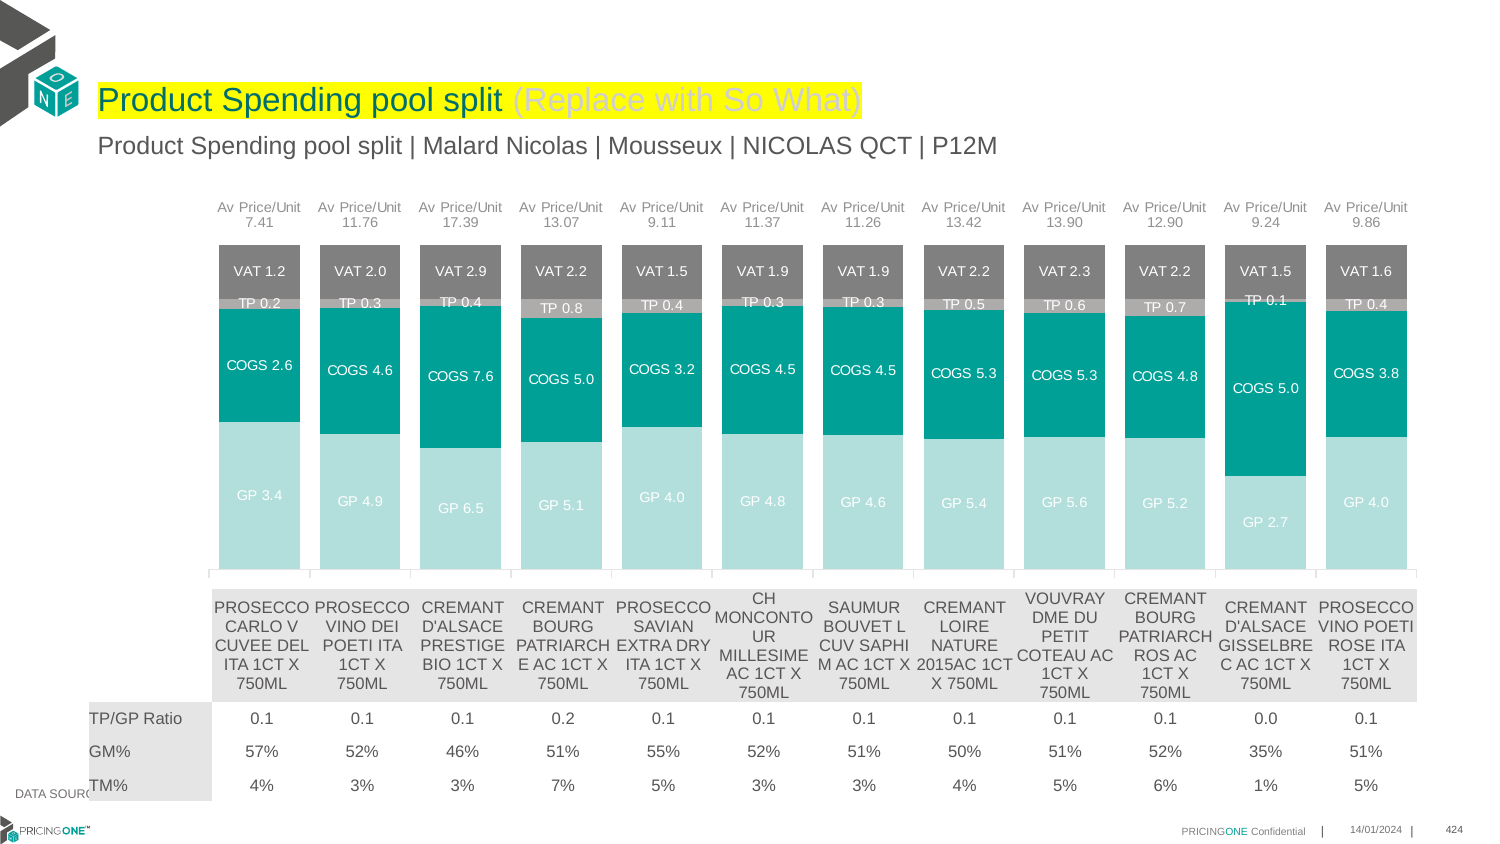

# Product Spending pool split (Replace with So What)
Product Spending pool split | Malard Nicolas | Mousseux | NICOLAS QCT | P12M

### Chart

| Category | GP | COGS | TP | VAT |
|---|---|---|---|---|
| Av Price/Unit 7.41 | 3.3558954429843153 | 2.5789479440440863 | 0.23849983750176662 | 1.2346686449060331 |
| Av Price/Unit 11.76 | 4.89998621711745 | 4.5774558725453875 | 0.32557674447326335 | 1.9606026923551911 |
| Av Price/Unit 17.39 | 6.4753900556881465 | 7.642292124105011 | 0.37250609917793653 | 2.898037655794218 |
| Av Price/Unit 13.07 | 5.1243916218779635 | 4.978519285488461 | 0.7859668879755528 | 2.1777848034566323 |
| Av Price/Unit 9.11 | 3.990921123899797 | 3.2043480027081923 | 0.39293519145414724 | 1.5176408636124288 |
| Av Price/Unit 11.37 | 4.7536651849084794 | 4.464613933507658 | 0.25345541028514873 | 1.8943469057402542 |
| Av Price/Unit 11.26 | 4.645386730872125 | 4.4567130551096845 | 0.28086119136793464 | 1.8765828428749751 |
| Av Price/Unit 13.42 | 5.397534090909091 | 5.33069090909091 | 0.4549475378787893 | 2.2366240530303028 |
| Av Price/Unit 13.90 | 5.6488645333333345 | 5.3274370666666675 | 0.6088835851851879 | 2.317037037037035 |
| Av Price/Unit 12.90 | 5.235849958088852 | 4.822433277451802 | 0.693323358480022 | 2.150321318804134 |
| Av Price/Unit 9.24 | 2.6524196428571427 | 4.952792207792208 | 0.0929753787878802 | 1.5396374458874449 |
| Av Price/Unit 9.86 | 4.022803053435116 | 3.8160160305343513 | 0.38001043256997313 | 1.6437659033078895 |
|  | PROSECCO CARLO V CUVEE DEL ITA 1CT X 750ML | PROSECCO VINO DEI POETI ITA 1CT X 750ML | CREMANT D'ALSACE PRESTIGE BIO 1CT X 750ML | CREMANT BOURG PATRIARCHE AC 1CT X 750ML | PROSECCO SAVIAN EXTRA DRY ITA 1CT X 750ML | CH MONCONTOUR MILLESIME AC 1CT X 750ML | SAUMUR BOUVET L CUV SAPHI M AC 1CT X 750ML | CREMANT LOIRE NATURE 2015AC 1CT X 750ML | VOUVRAY DME DU PETIT COTEAU AC 1CT X 750ML | CREMANT BOURG PATRIARCH ROS AC 1CT X 750ML | CREMANT D'ALSACE GISSELBREC AC 1CT X 750ML | PROSECCO VINO POETI ROSE ITA 1CT X 750ML |
| --- | --- | --- | --- | --- | --- | --- | --- | --- | --- | --- | --- | --- |
| TP/GP Ratio | 0.1 | 0.1 | 0.1 | 0.2 | 0.1 | 0.1 | 0.1 | 0.1 | 0.1 | 0.1 | 0.0 | 0.1 |
| GM% | 57% | 52% | 46% | 51% | 55% | 52% | 51% | 50% | 51% | 52% | 35% | 51% |
| TM% | 4% | 3% | 3% | 7% | 5% | 3% | 3% | 4% | 5% | 6% | 1% | 5% |
DATA SOURCE: Client P&L

14/01/2024
424